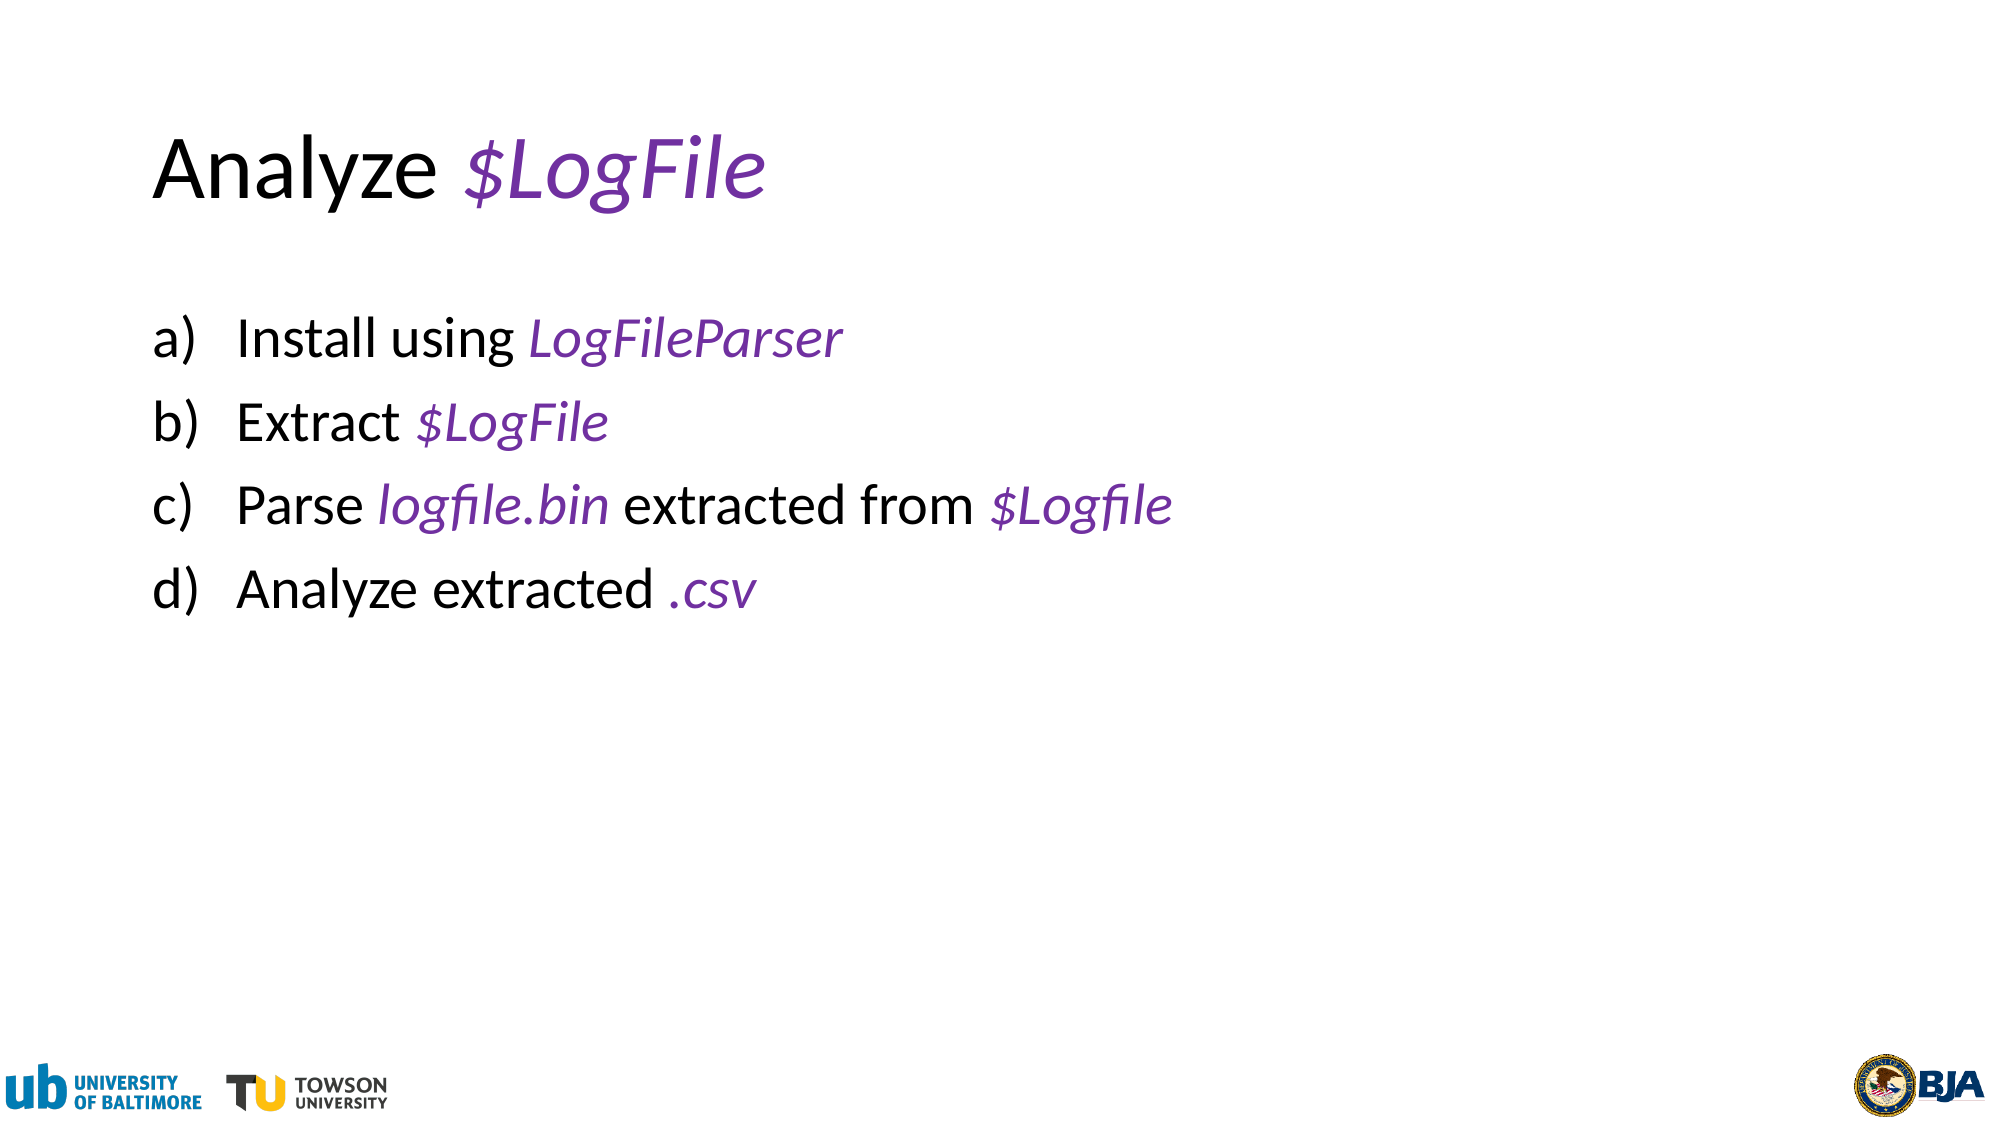

# Analyze $LogFile
Install using LogFileParser
Extract $LogFile
Parse logfile.bin extracted from $Logfile
Analyze extracted .csv